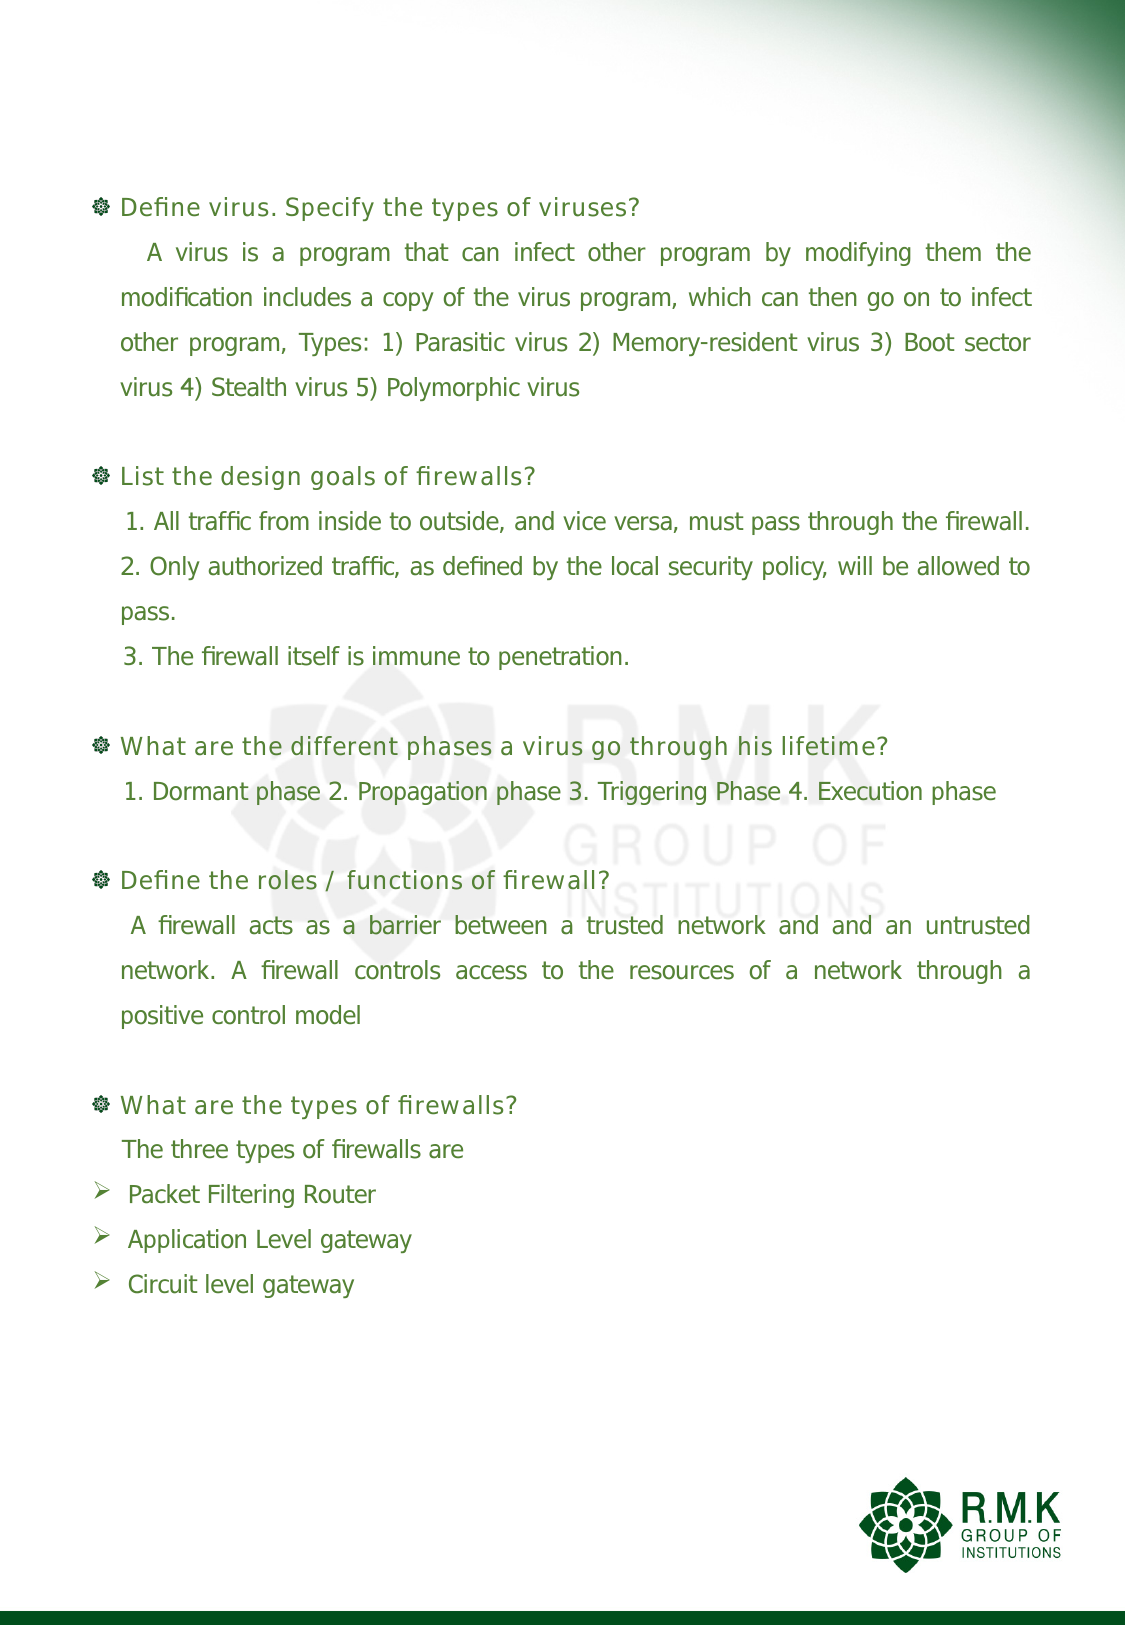

#
Define virus. Specify the types of viruses?
    A virus is a program that can infect other program by modifying them the modification includes a copy of the virus program, which can then go on to infect other program, Types: 1) Parasitic virus 2) Memory-resident virus 3) Boot sector virus 4) Stealth virus 5) Polymorphic virus

List the design goals of firewalls?
    1. All traffic from inside to outside, and vice versa, must pass through the firewall. 2. Only authorized traffic, as defined by the local security policy, will be allowed to pass.
    3. The firewall itself is immune to penetration.

What are the different phases a virus go through his lifetime?
    1. Dormant phase 2. Propagation phase 3. Triggering Phase 4. Execution phase

Define the roles / functions of firewall?
   A firewall acts as a barrier between a trusted network and and an untrusted network. A firewall controls access to the resources of a network through a positive control model

What are the types of firewalls?
    The three types of firewalls are
 Packet Filtering Router
 Application Level gateway
 Circuit level gateway